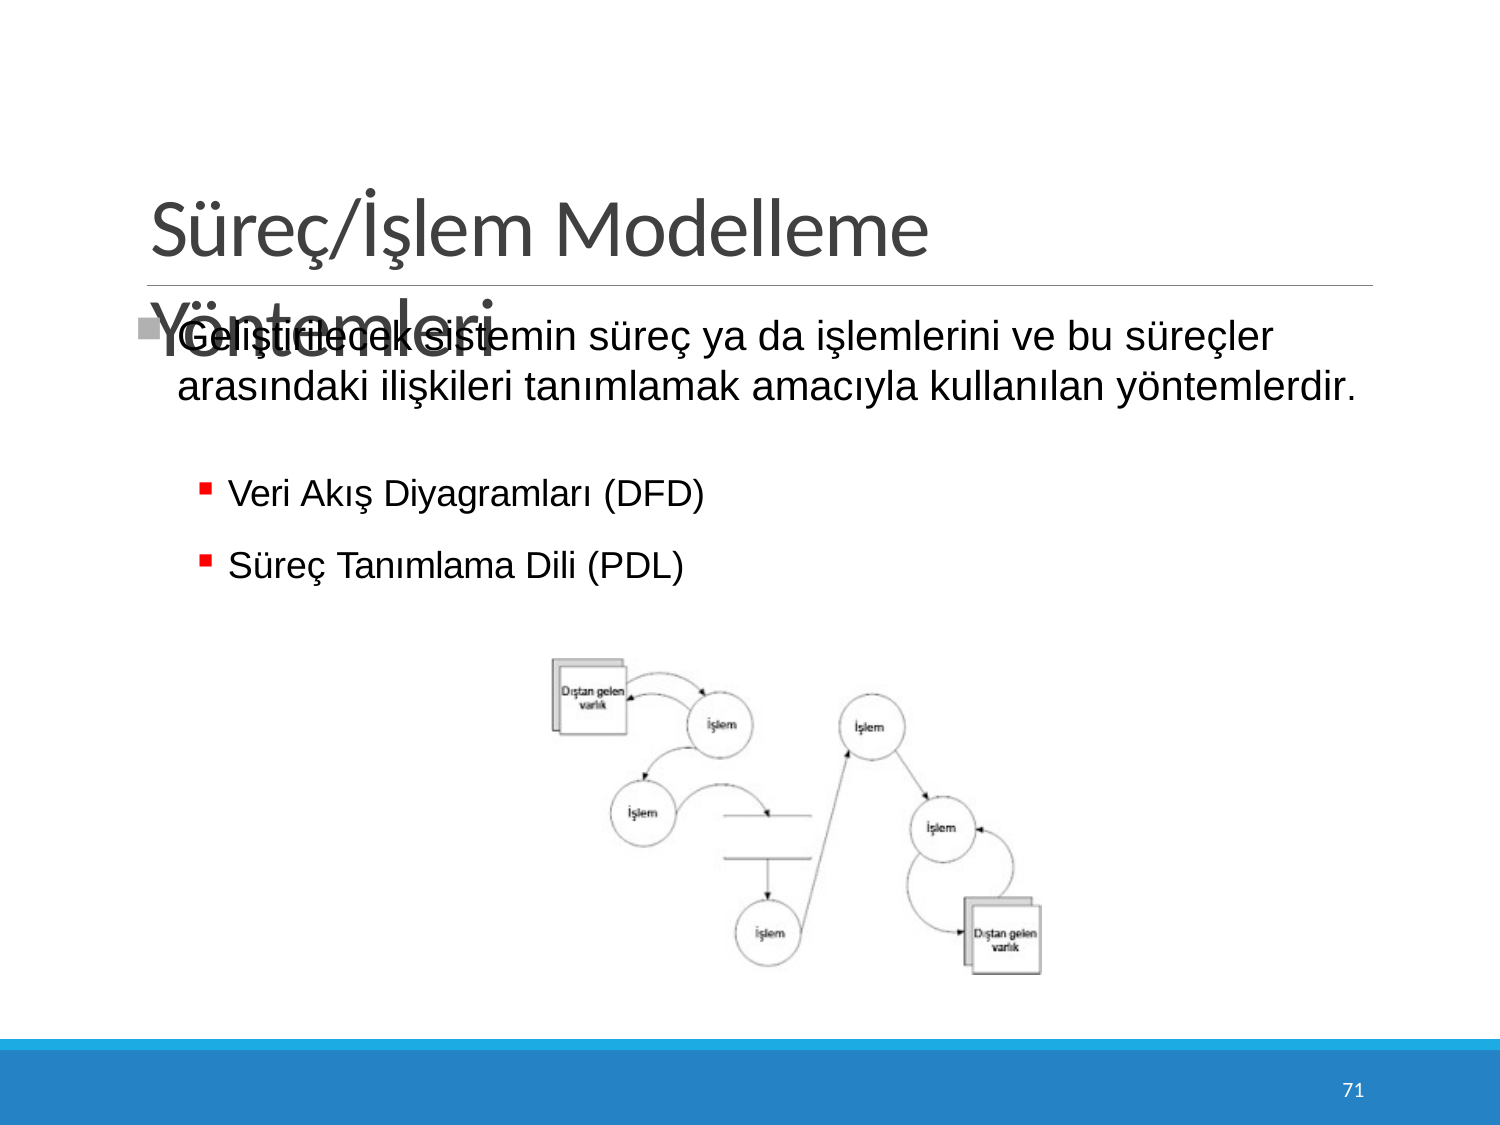

# Süreç/İşlem Modelleme Yöntemleri

Geliştirilecek sistemin süreç ya da işlemlerini ve bu süreçler
arasındaki ilişkileri tanımlamak amacıyla kullanılan yöntemlerdir.

Veri Akış Diyagramları (DFD)
Süreç Tanımlama Dili (PDL)

71